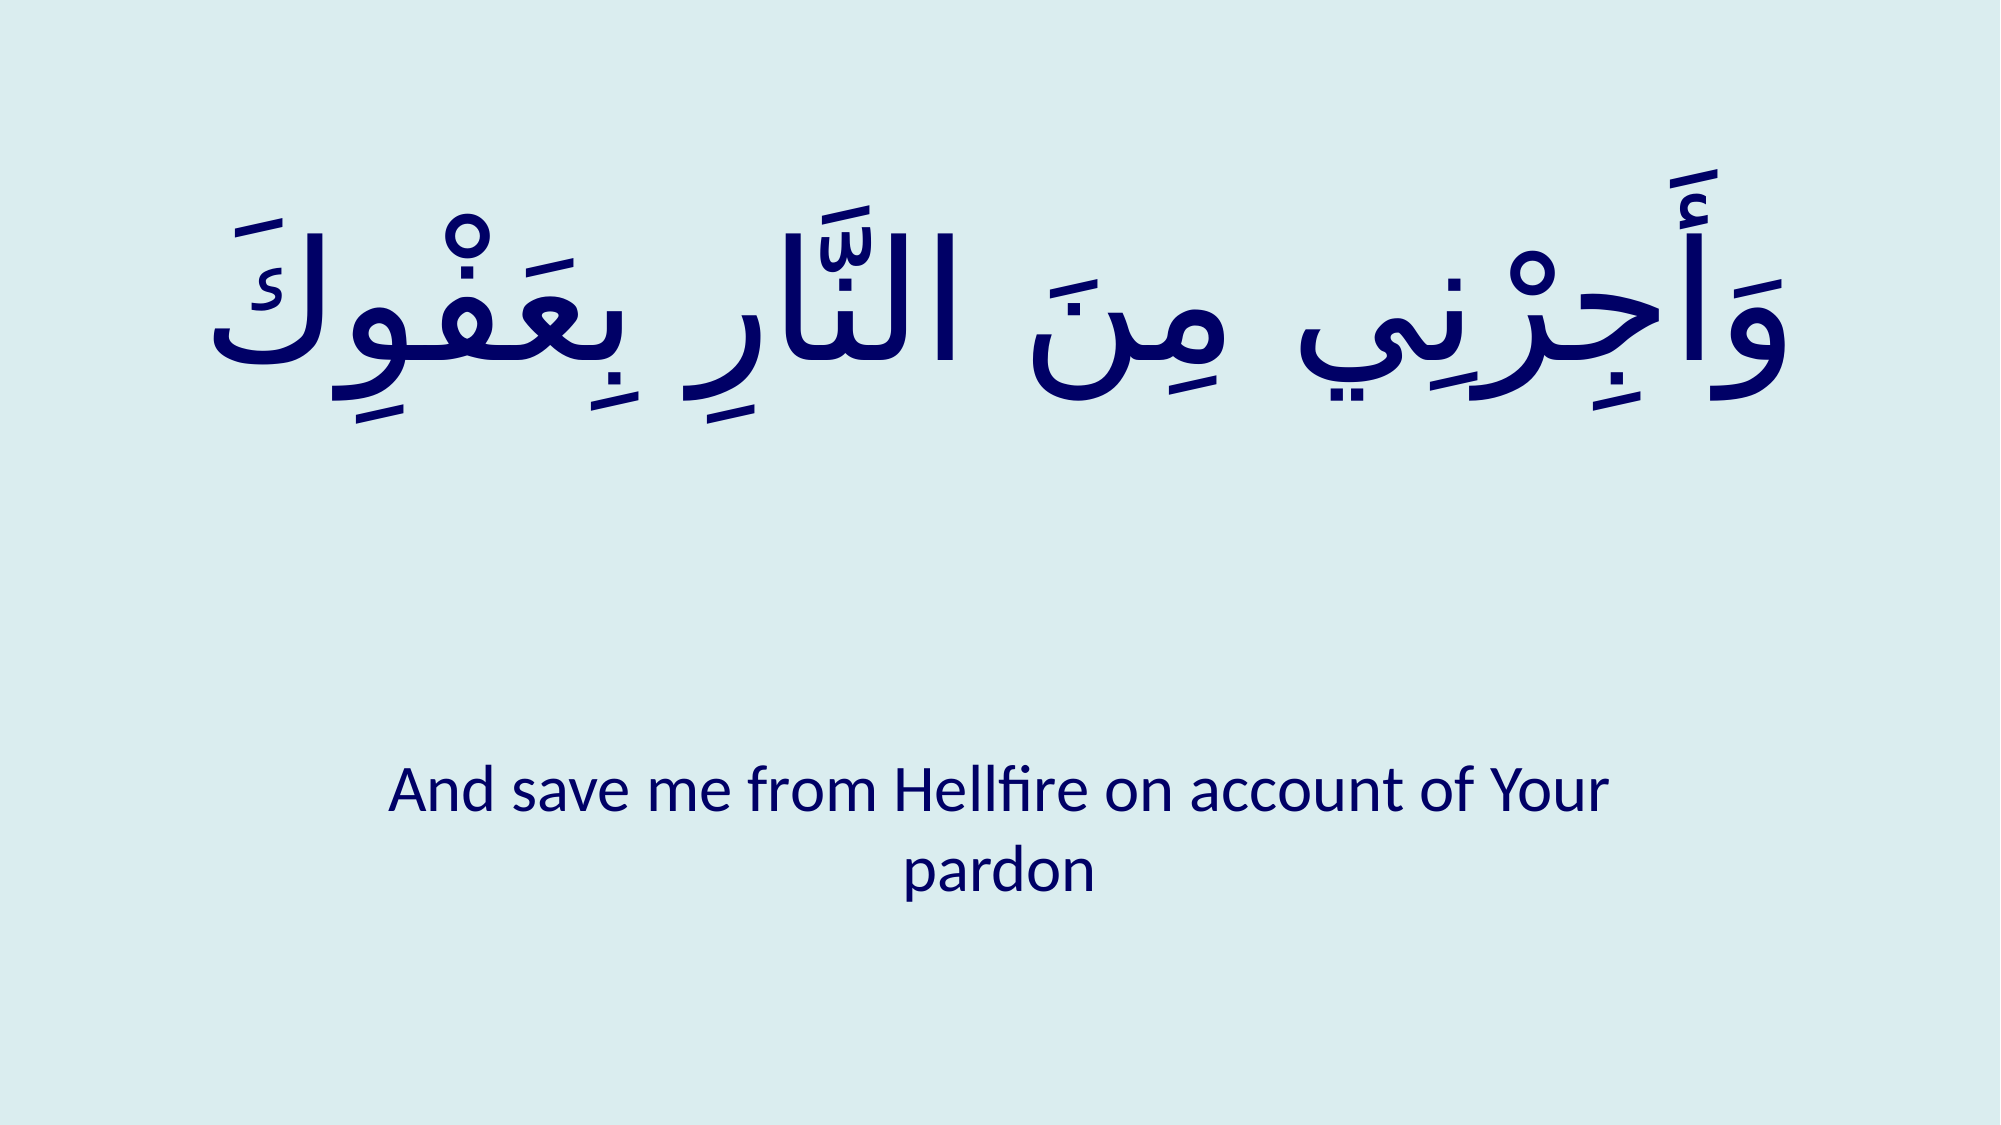

# وَأَجِرْنِي مِنَ النَّارِ بِعَفْوِكَ
And save me from Hellfire on account of Your pardon